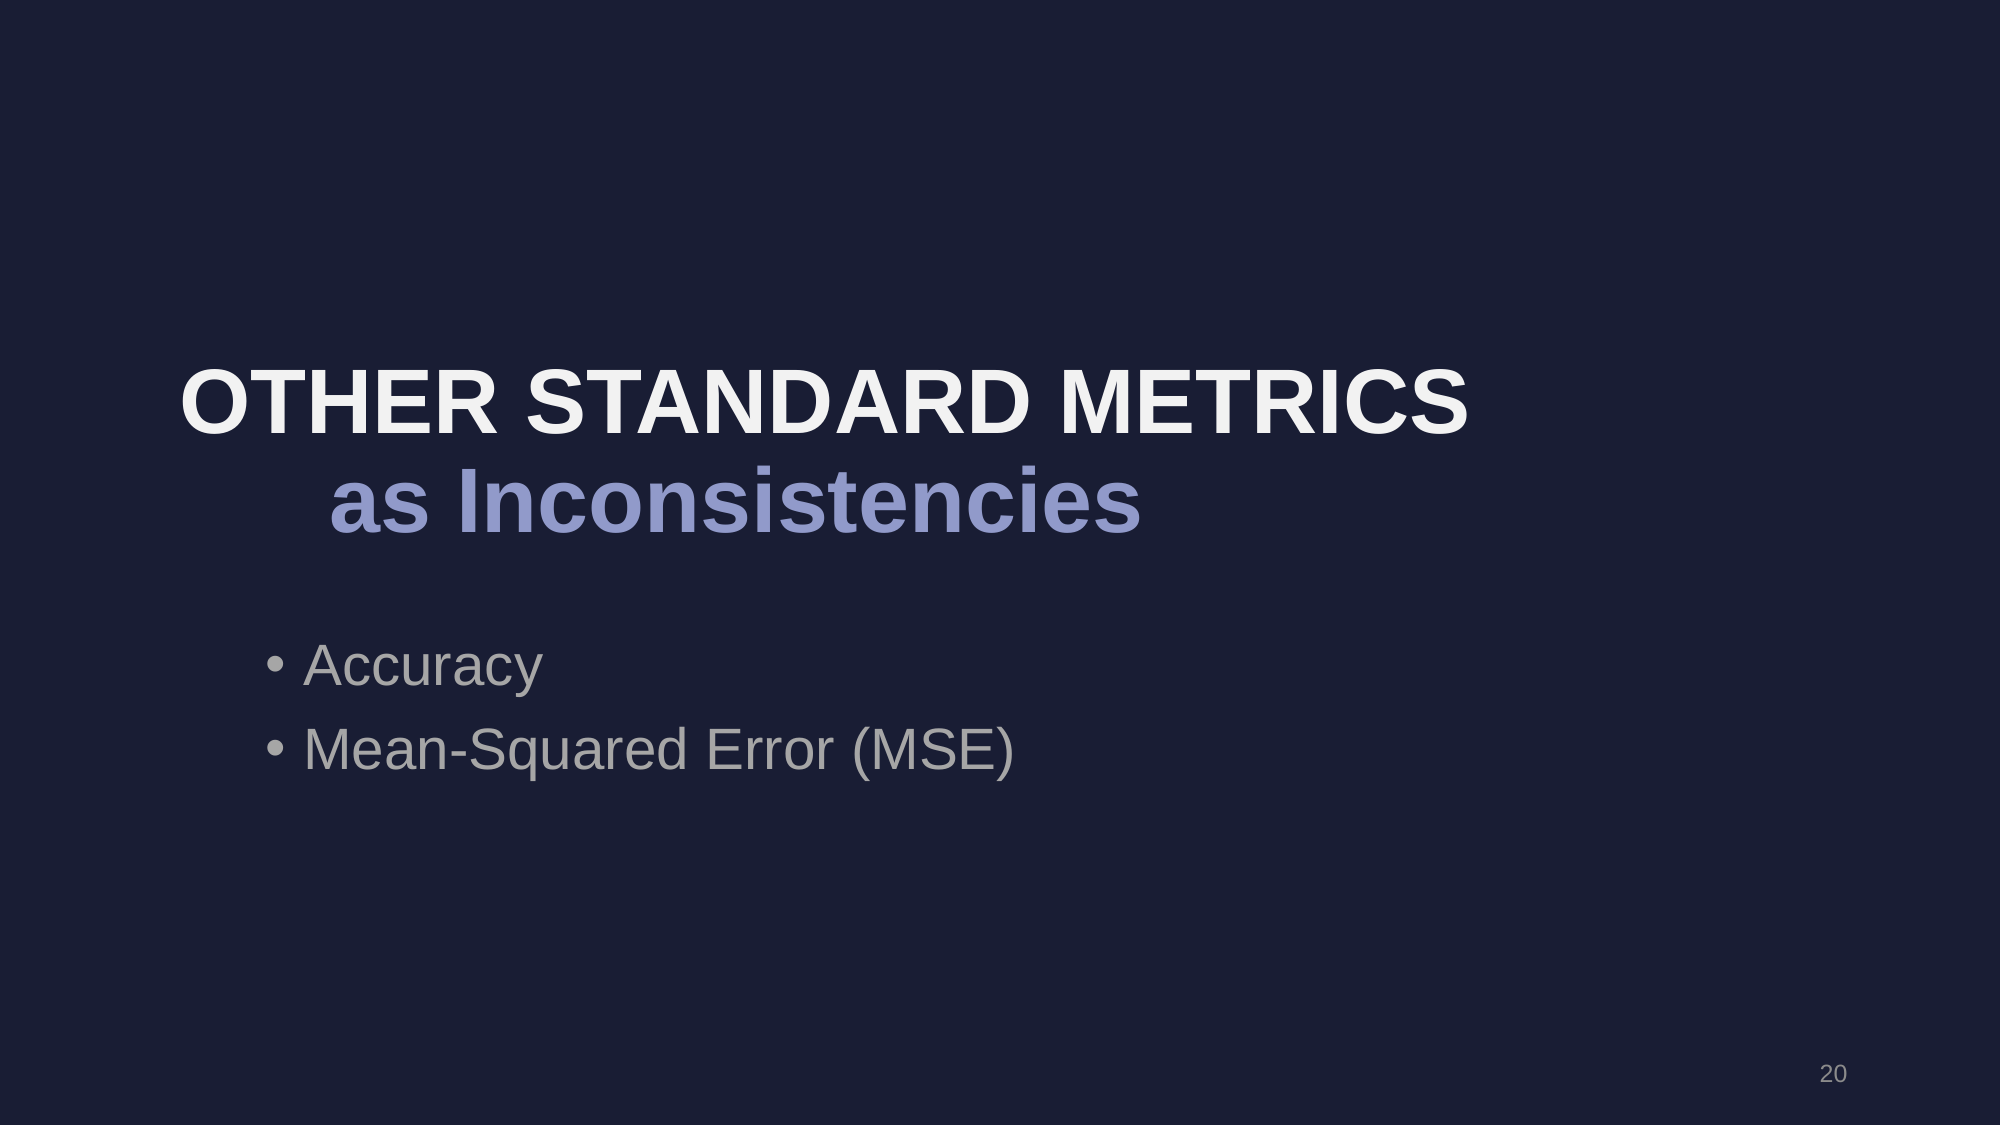

# OTHER STANDARD METRICS as Inconsistencies
Accuracy
Mean-Squared Error (MSE)
20